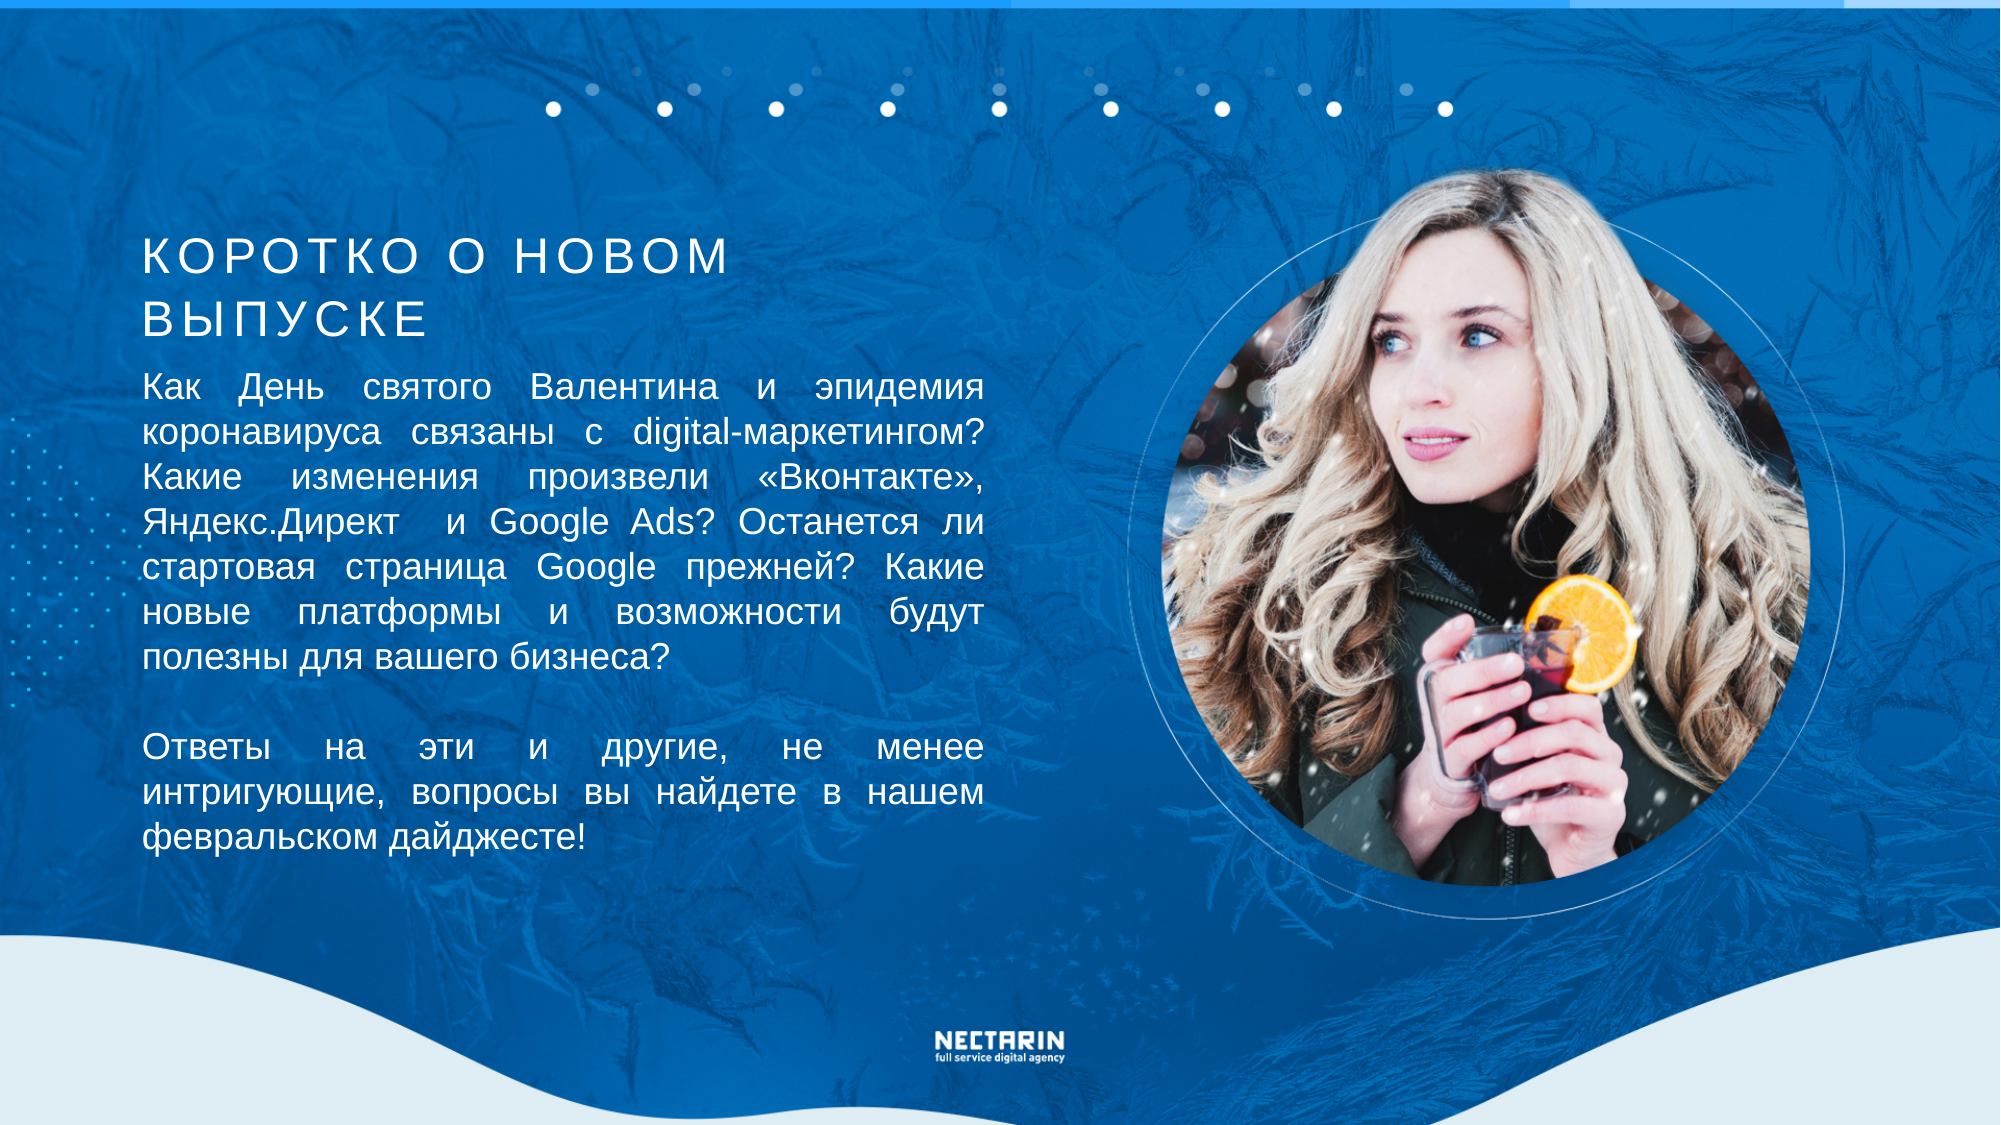

КОРОТКО О НОВОМ ВЫПУСКЕ
Как День святого Валентина и эпидемия коронавируса связаны с digital-маркетингом? Какие изменения произвели «Вконтакте», Яндекс.Директ  и Google Ads? Останется ли стартовая страница Google прежней? Какие новые платформы и возможности будут полезны для вашего бизнеса?

Ответы на эти и другие, не менее интригующие, вопросы вы найдете в нашем февральском дайджесте!